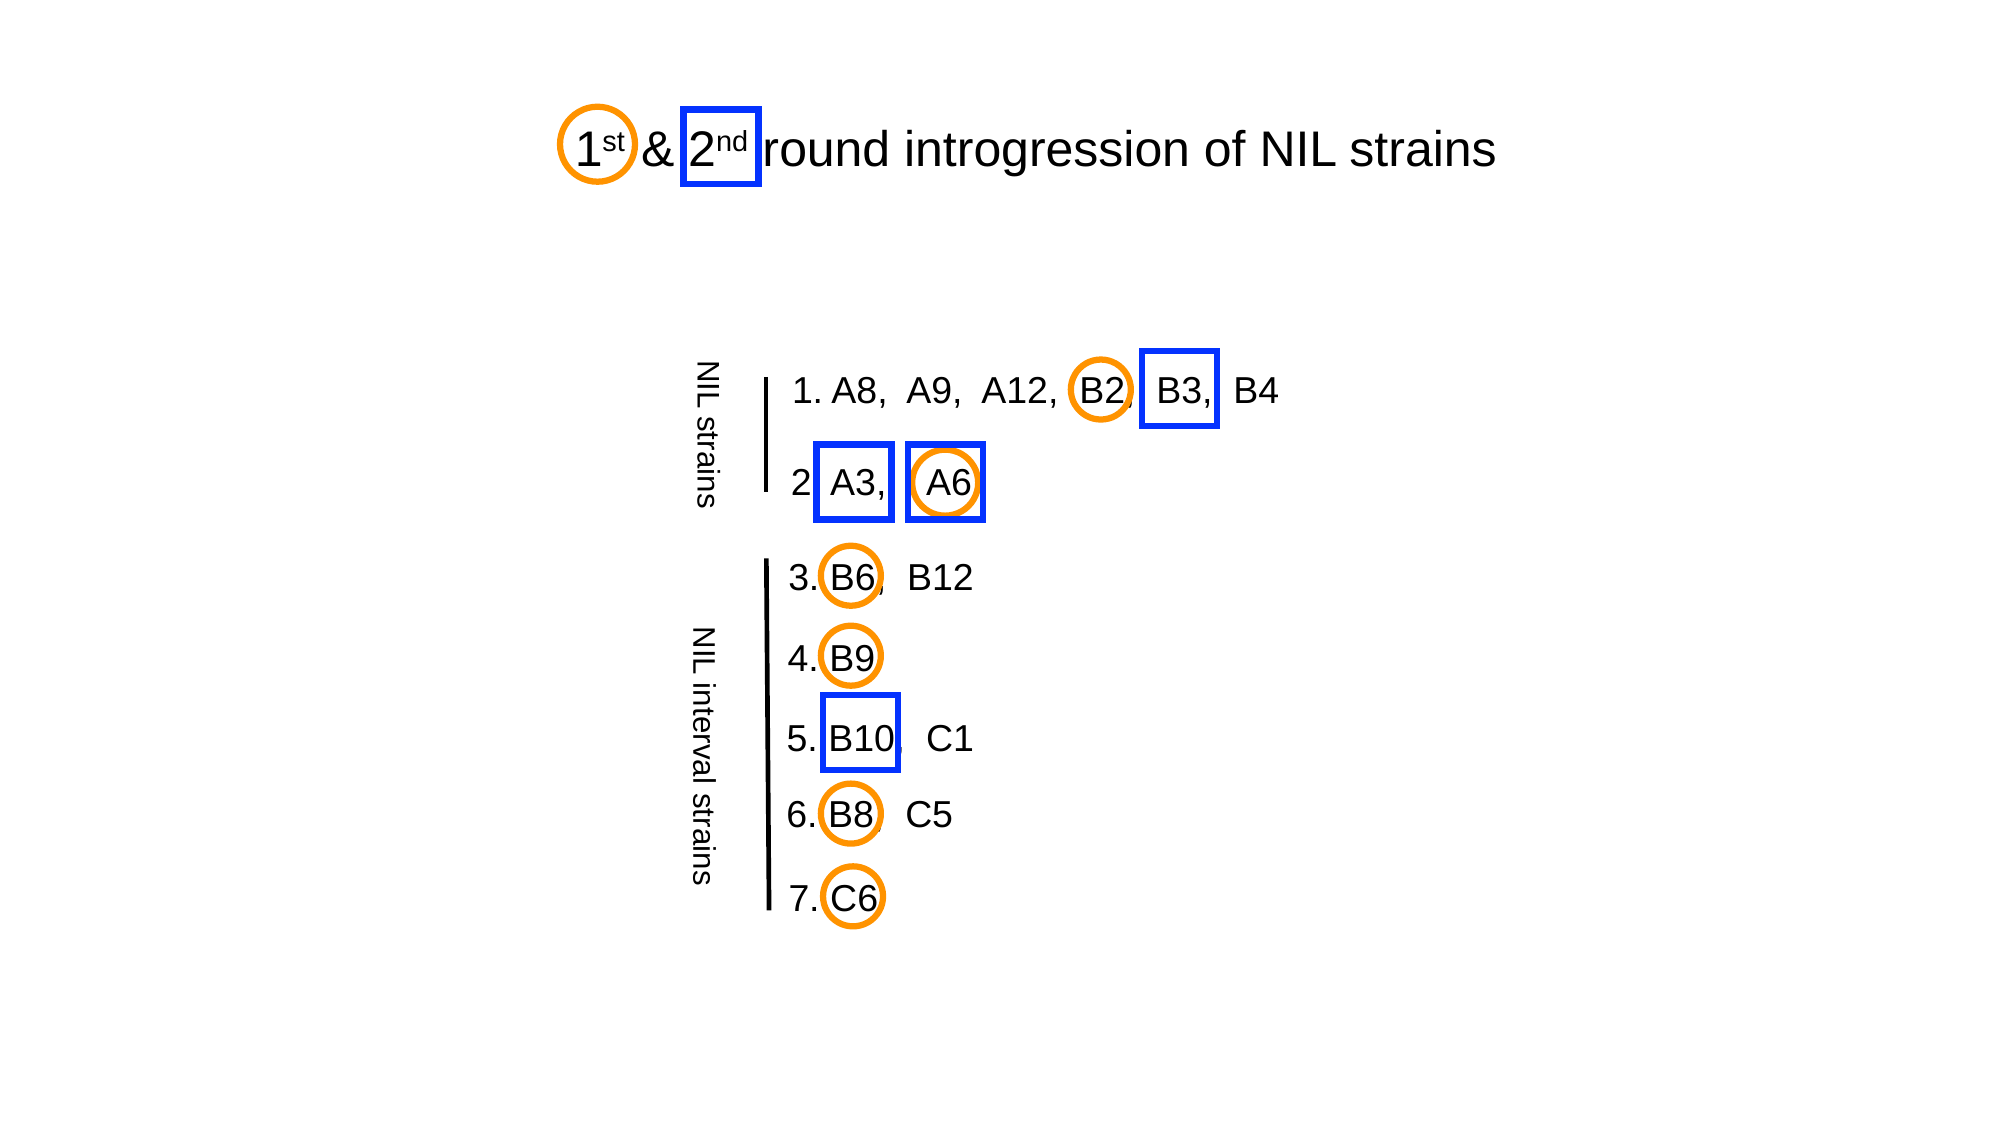

1st  & 2nd round introgression of NIL strains

1. A8,  A9,  A12,  B2,  B3,  B4
2. A3,    A6
3. B6,  B12
4. B9
5. B10,  C1
6. B8,  C5
7. C6

NIL strains

NIL interval strains